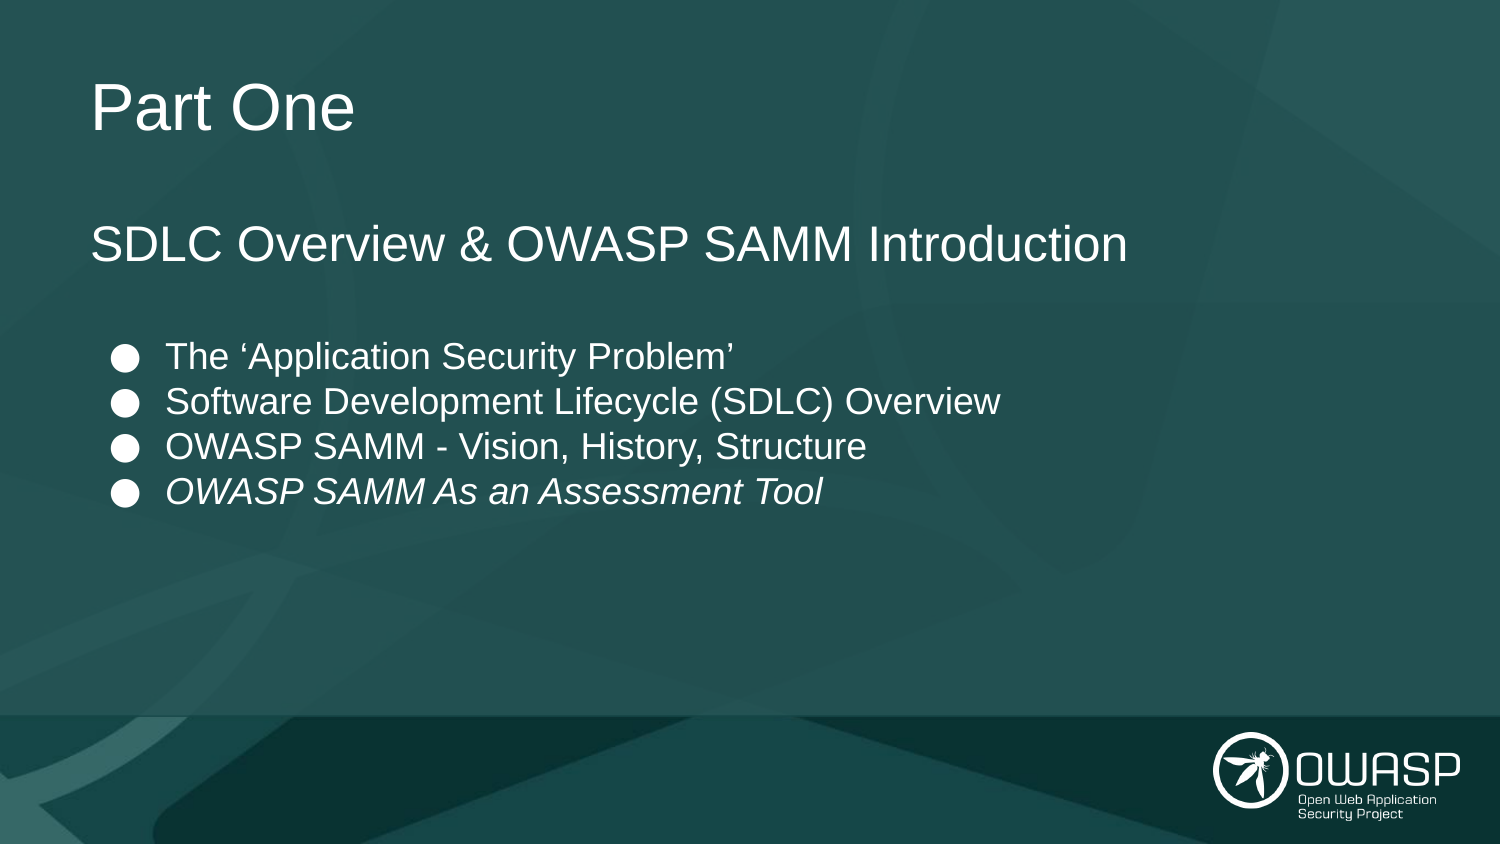

# Part One
SDLC Overview & OWASP SAMM Introduction

The ‘Application Security Problem’
Software Development Lifecycle (SDLC) Overview
OWASP SAMM - Vision, History, Structure
OWASP SAMM As an Assessment Tool